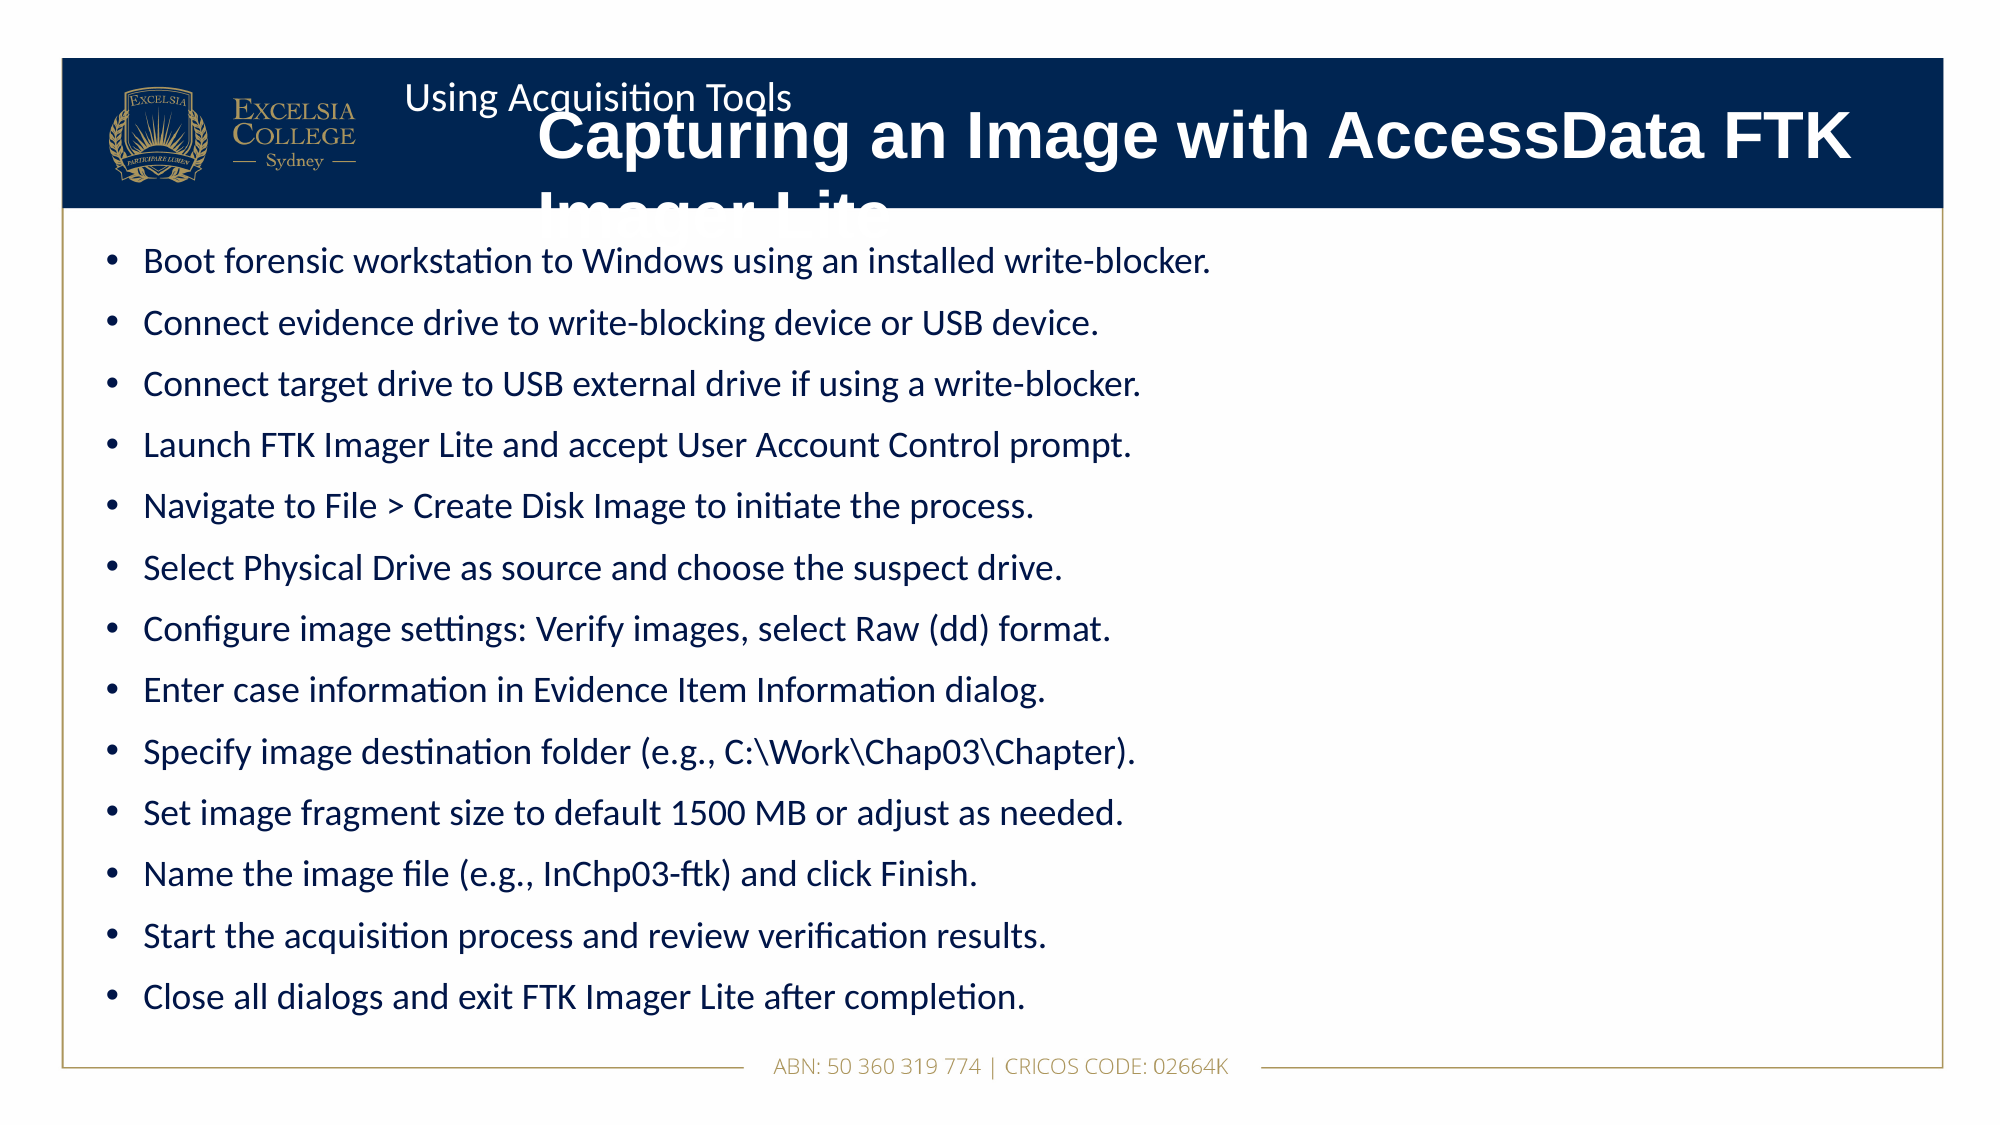

# Using Acquisition Tools
Capturing an Image with AccessData FTK Imager Lite
Boot forensic workstation to Windows using an installed write-blocker.
Connect evidence drive to write-blocking device or USB device.
Connect target drive to USB external drive if using a write-blocker.
Launch FTK Imager Lite and accept User Account Control prompt.
Navigate to File > Create Disk Image to initiate the process.
Select Physical Drive as source and choose the suspect drive.
Configure image settings: Verify images, select Raw (dd) format.
Enter case information in Evidence Item Information dialog.
Specify image destination folder (e.g., C:\Work\Chap03\Chapter).
Set image fragment size to default 1500 MB or adjust as needed.
Name the image file (e.g., InChp03-ftk) and click Finish.
Start the acquisition process and review verification results.
Close all dialogs and exit FTK Imager Lite after completion.